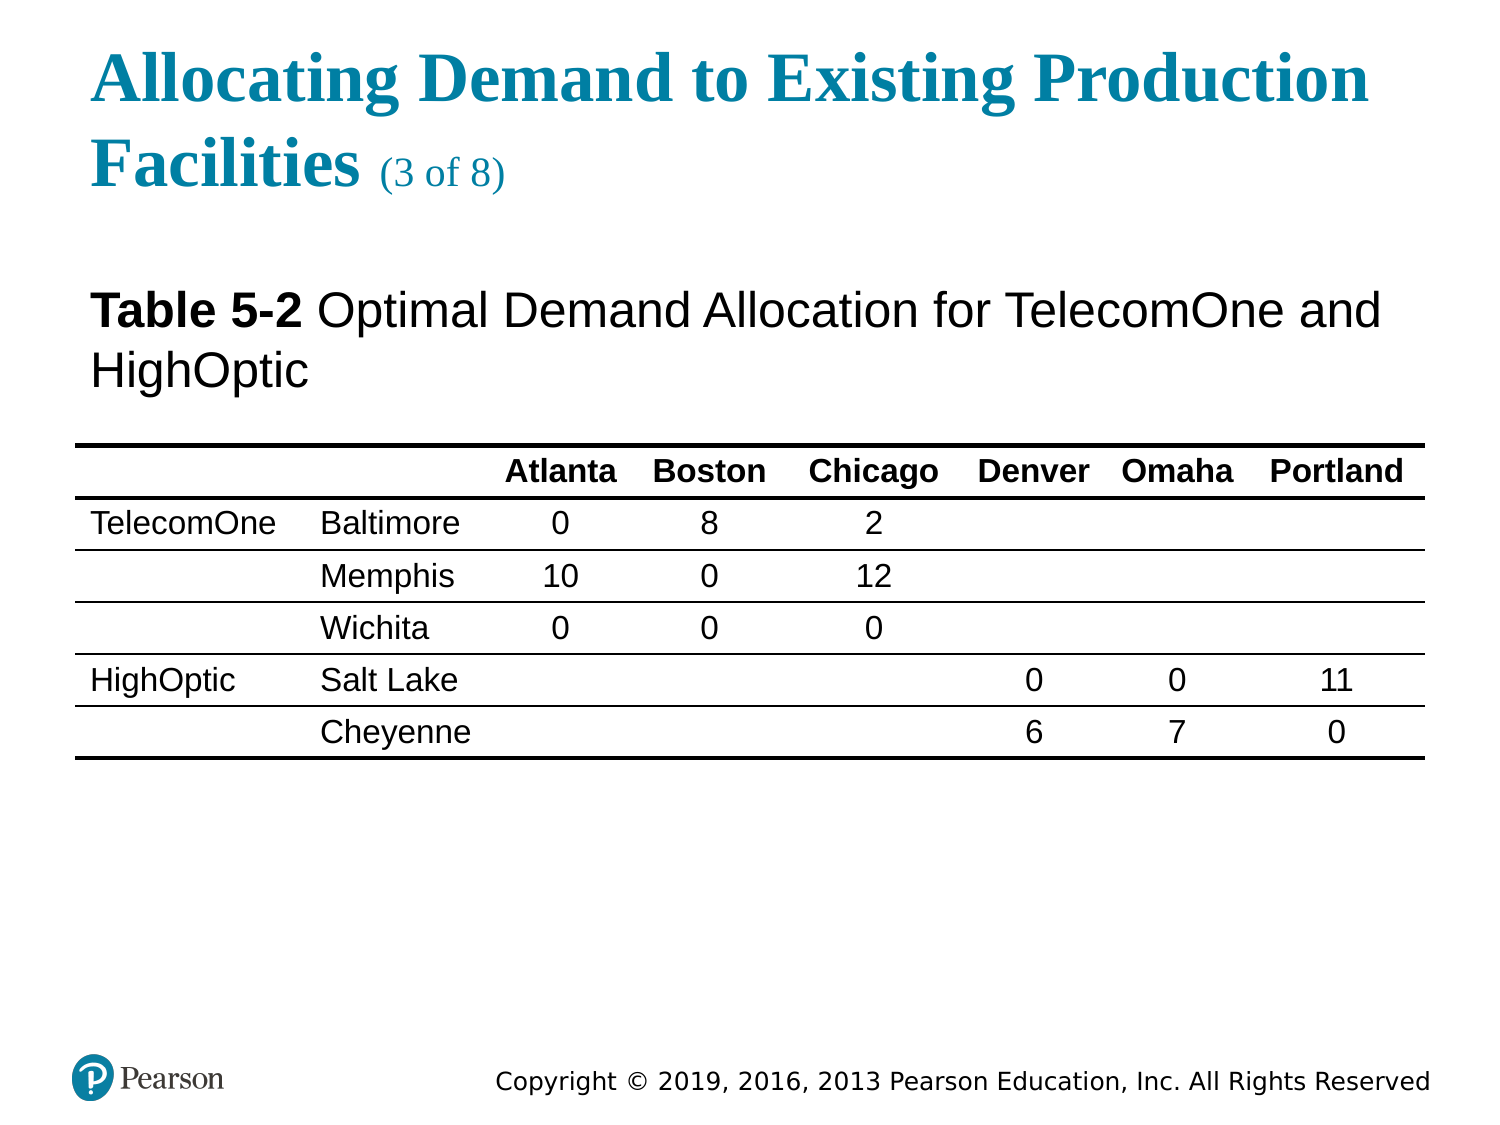

# Allocating Demand to Existing Production Facilities (3 of 8)
Table 5-2 Optimal Demand Allocation for TelecomOne and HighOptic
| Blank | Blank | Atlanta | Boston | Chicago | Denver | Omaha | Portland |
| --- | --- | --- | --- | --- | --- | --- | --- |
| TelecomOne | Baltimore | 0 | 8 | 2 | Blank | Blank | Blank |
| Blank | Memphis | 10 | 0 | 12 | Blank | Blank | Blank |
| Blank | Wichita | 0 | 0 | 0 | Blank | Blank | Blank |
| HighOptic | Salt Lake | Blank | Blank | Blank | 0 | 0 | 11 |
| Blank | Cheyenne | Blank | Blank | Blank | 6 | 7 | 0 |